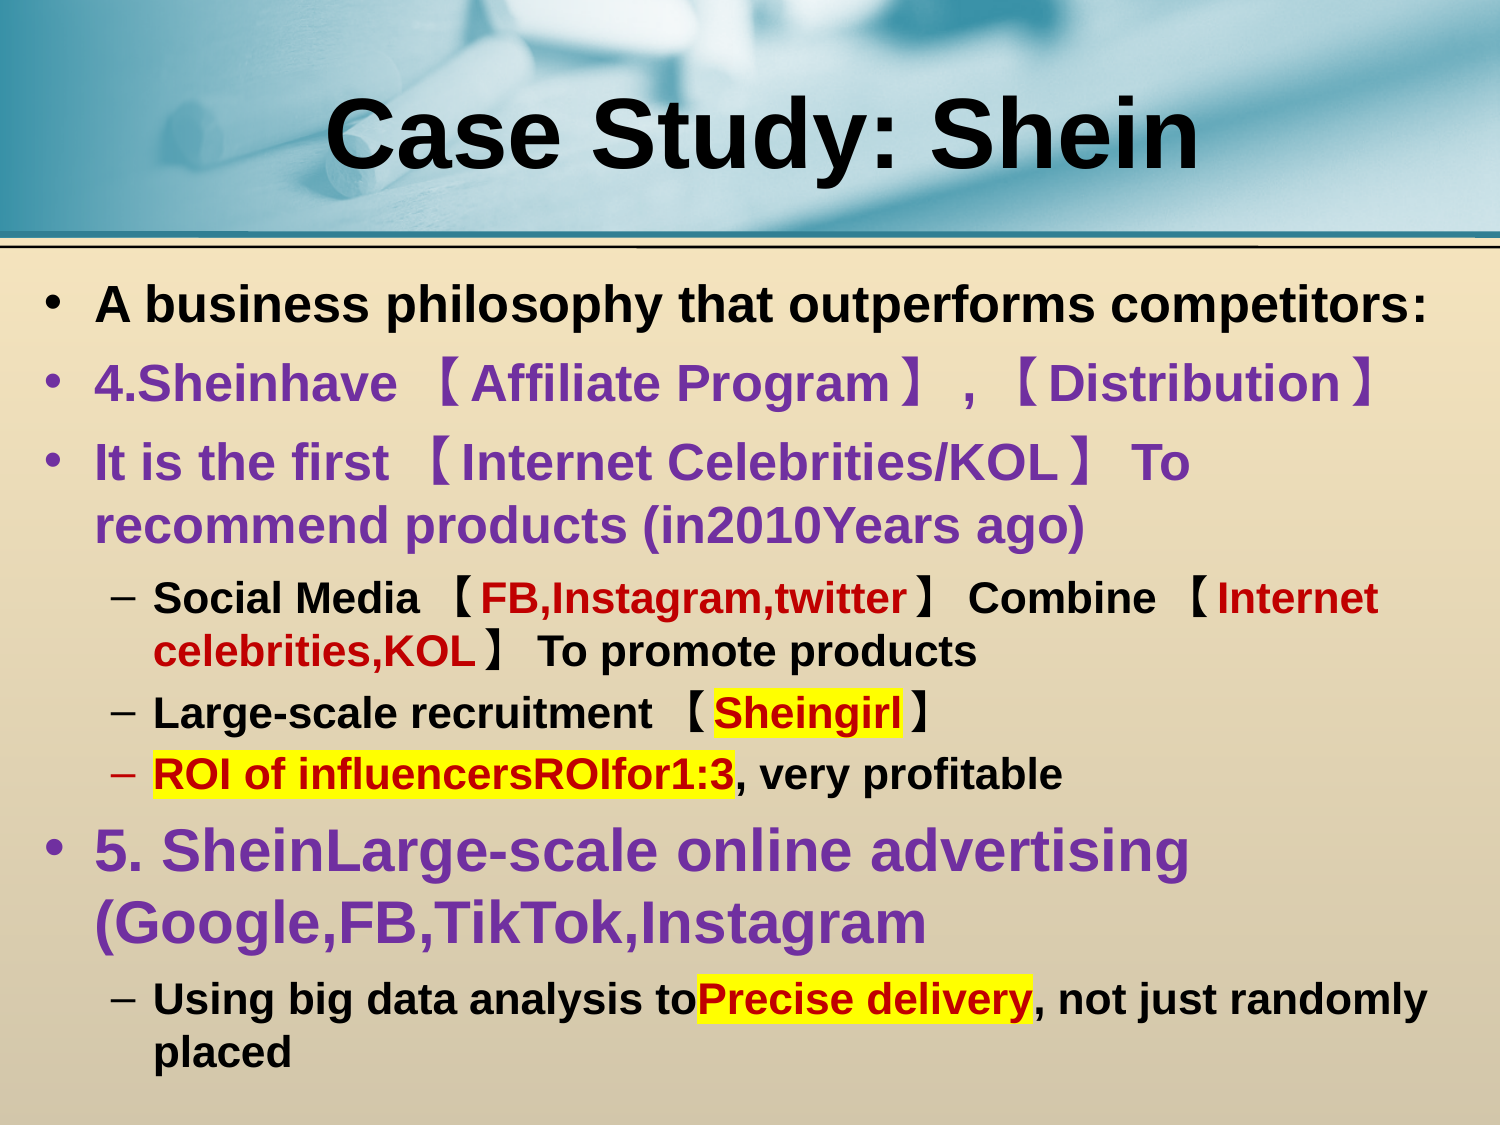

# Case Study: Shein
A business philosophy that outperforms competitors:
4.Sheinhave【Affiliate Program】,【Distribution】
It is the first【Internet Celebrities/KOL】To recommend products (in2010Years ago)
Social Media【FB,Instagram,twitter】Combine【Internet celebrities,KOL】To promote products
Large-scale recruitment【Sheingirl】
ROI of influencersROIfor1:3, very profitable
5. SheinLarge-scale online advertising (Google,FB,TikTok,Instagram
Using big data analysis toPrecise delivery, not just randomly placed